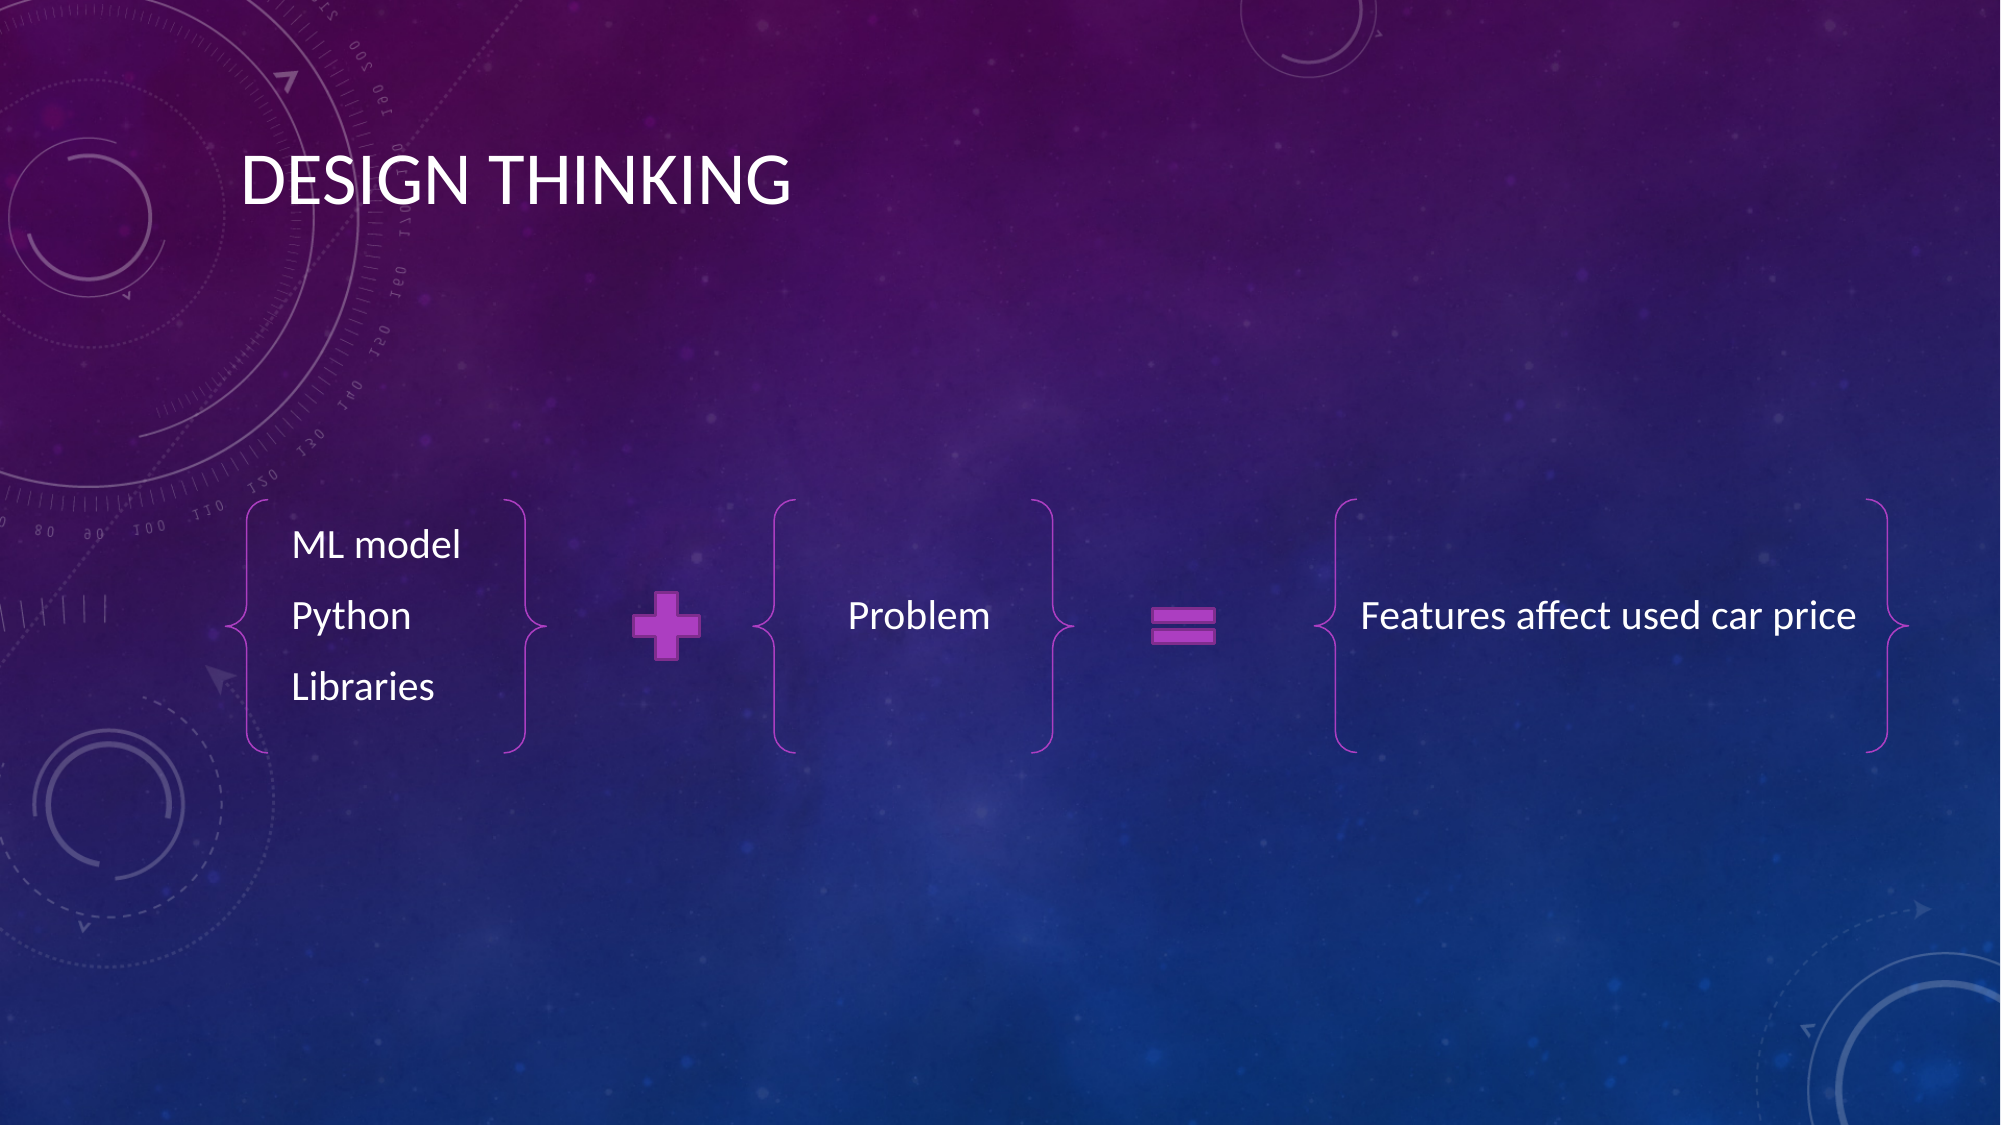

# Design thinking
ML model
Python                                              Problem                                       Features affect used car price
Libraries